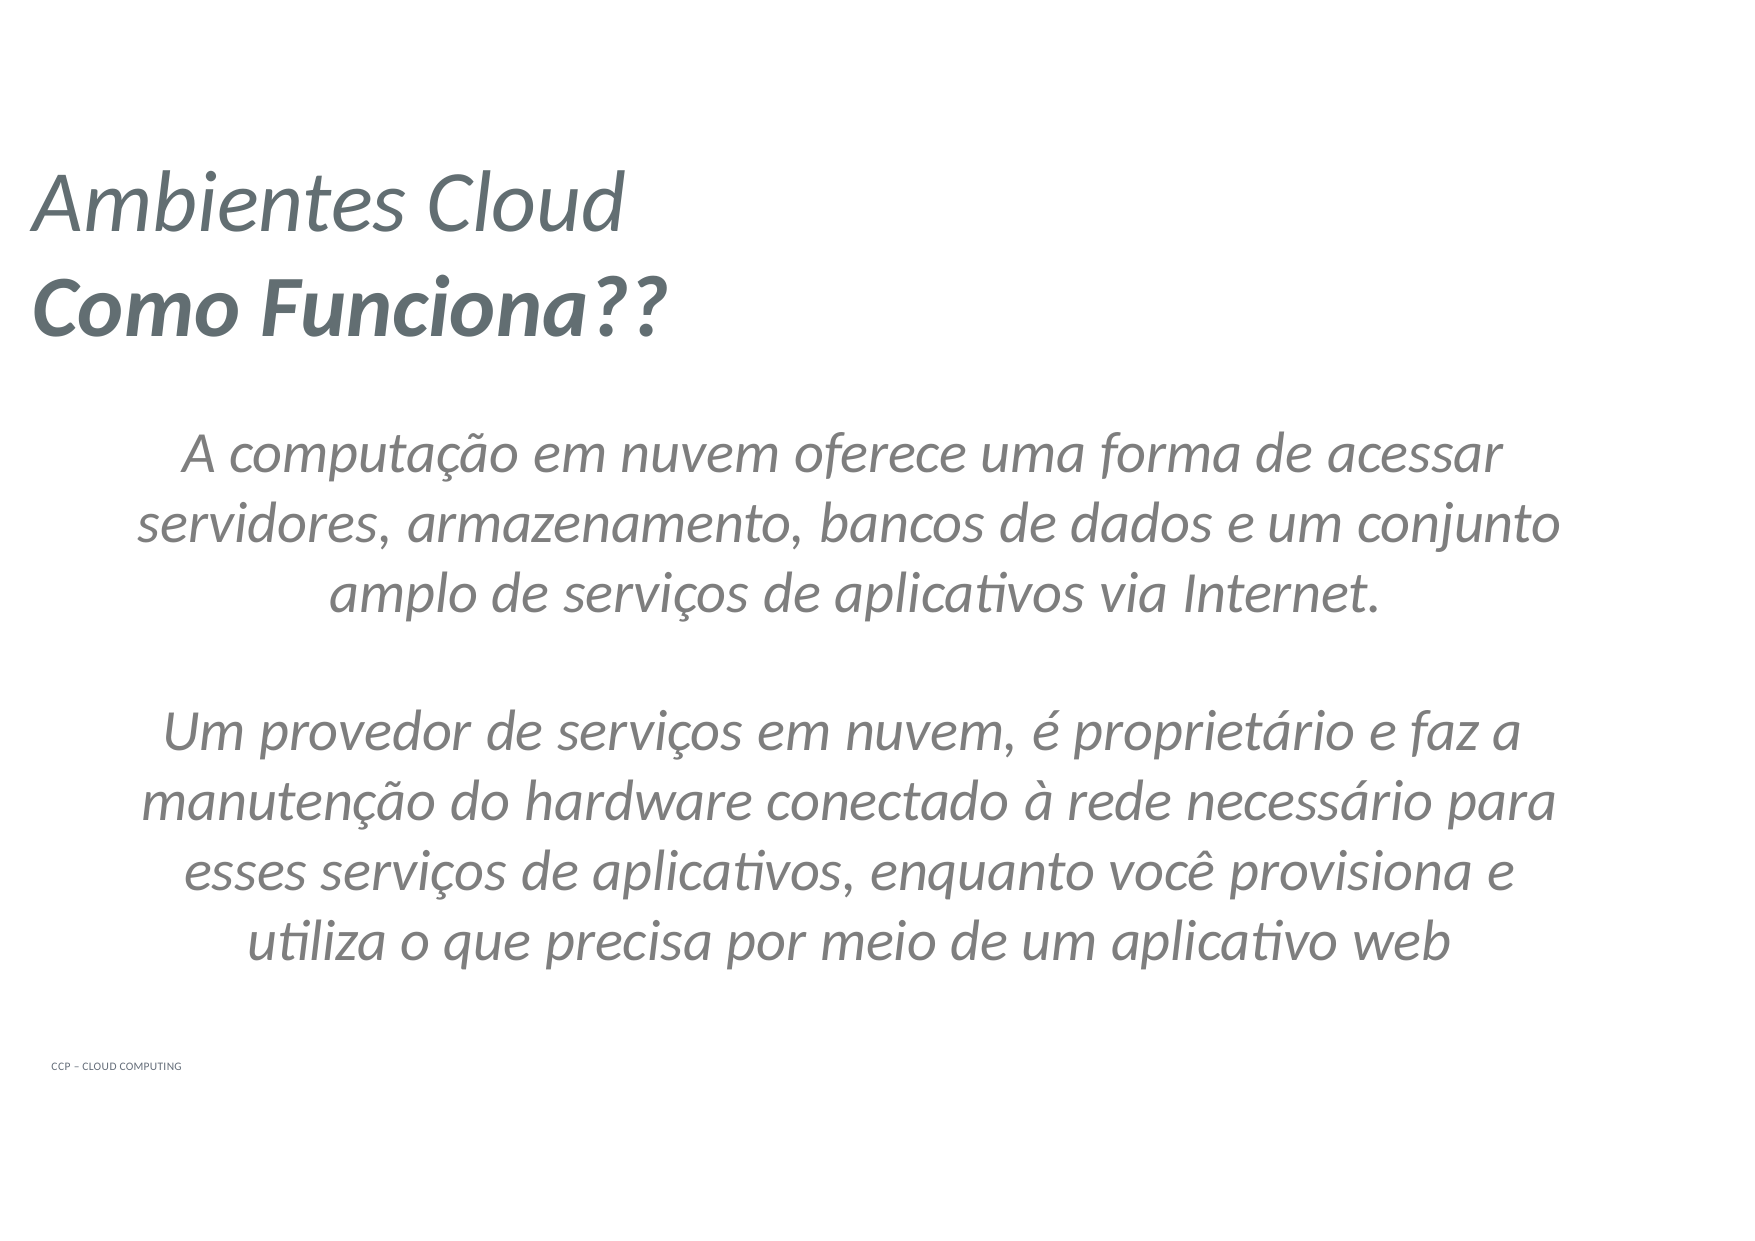

# Ambientes Cloud
Como Funciona??
A computação em nuvem oferece uma forma de acessar  servidores, armazenamento, bancos de dados e um conjunto  amplo de serviços de aplicativos via Internet.

Um provedor de serviços em nuvem, é proprietário e faz a  manutenção do hardware conectado à rede necessário para  esses serviços de aplicativos, enquanto você provisiona e  utiliza o que precisa por meio de um aplicativo web
CCP – CLOUD COMPUTING